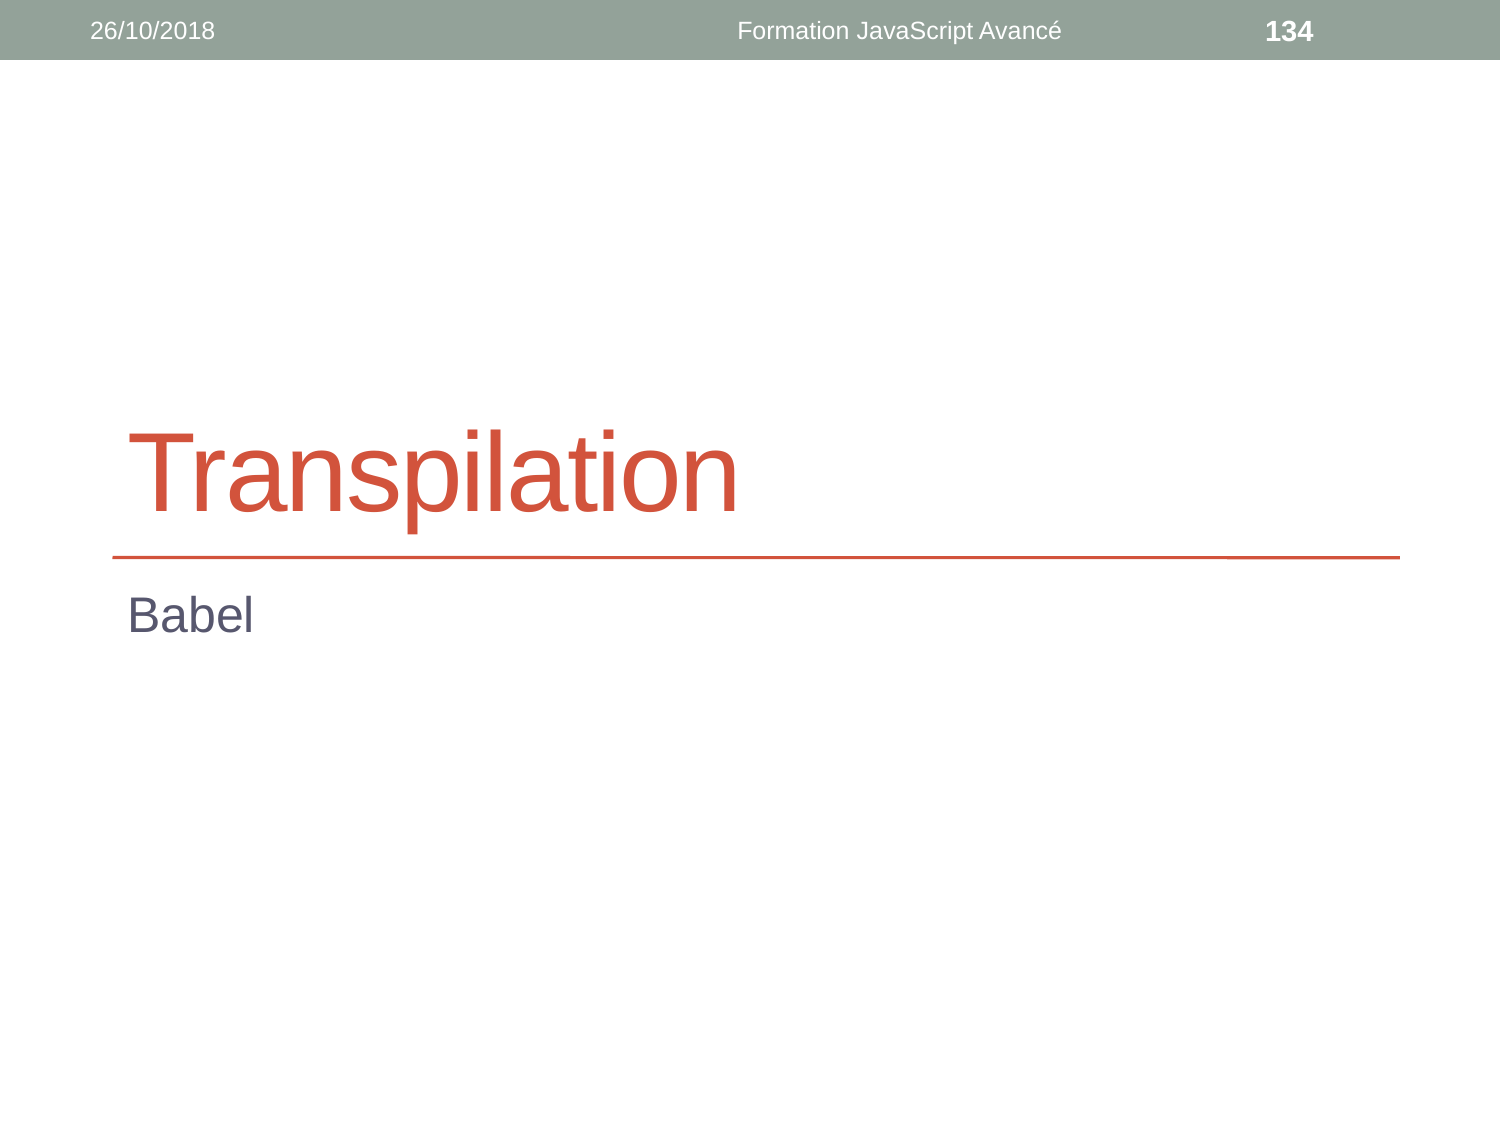

26/10/2018
Formation JavaScript Avancé
134
# Transpilation
Babel